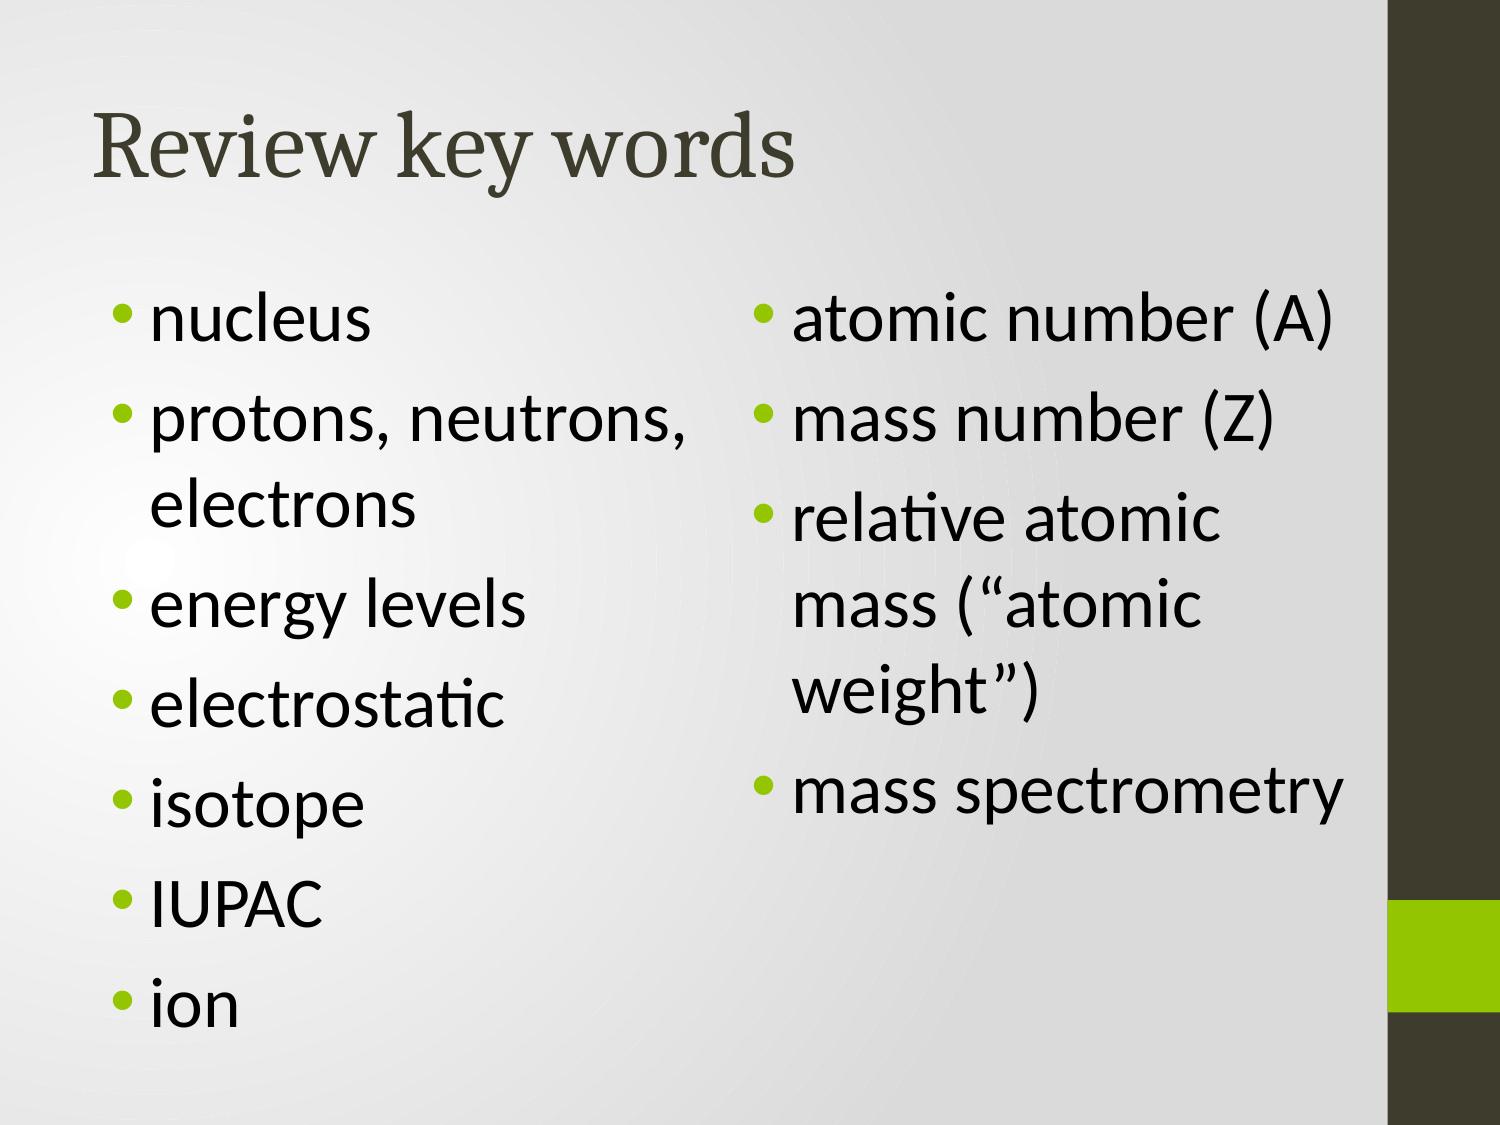

# Review key words
nucleus
protons, neutrons, electrons
energy levels
electrostatic
isotope
IUPAC
ion
atomic number (A)
mass number (Z)
relative atomic mass (“atomic weight”)
mass spectrometry